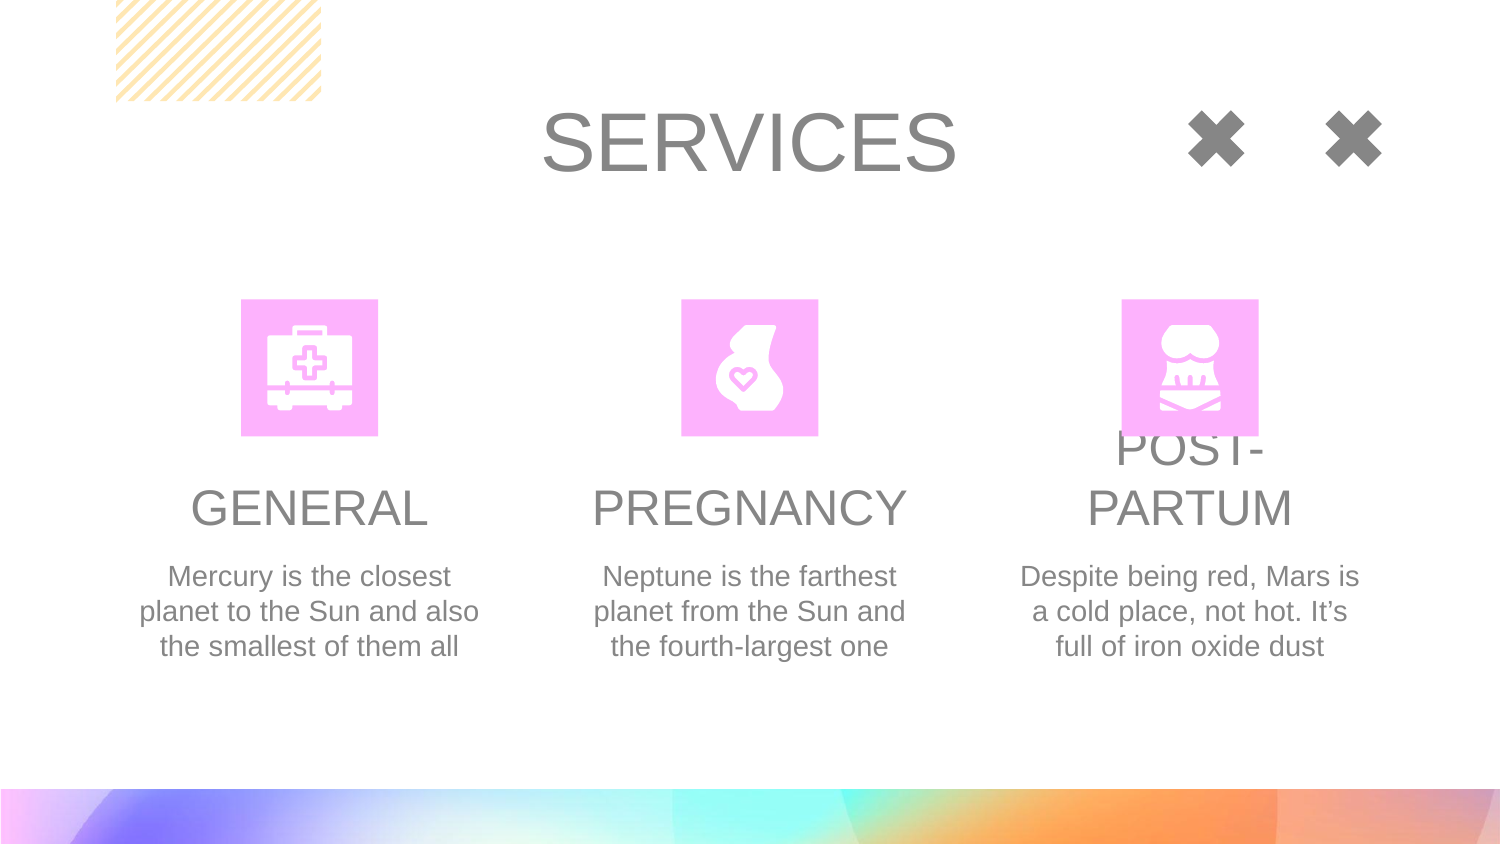

# SERVICES

GENERAL
PREGNANCY
POST-PARTUM
Mercury is the closest planet to the Sun and also the smallest of them all
Neptune is the farthest planet from the Sun and the fourth-largest one
Despite being red, Mars is a cold place, not hot. It’s full of iron oxide dust